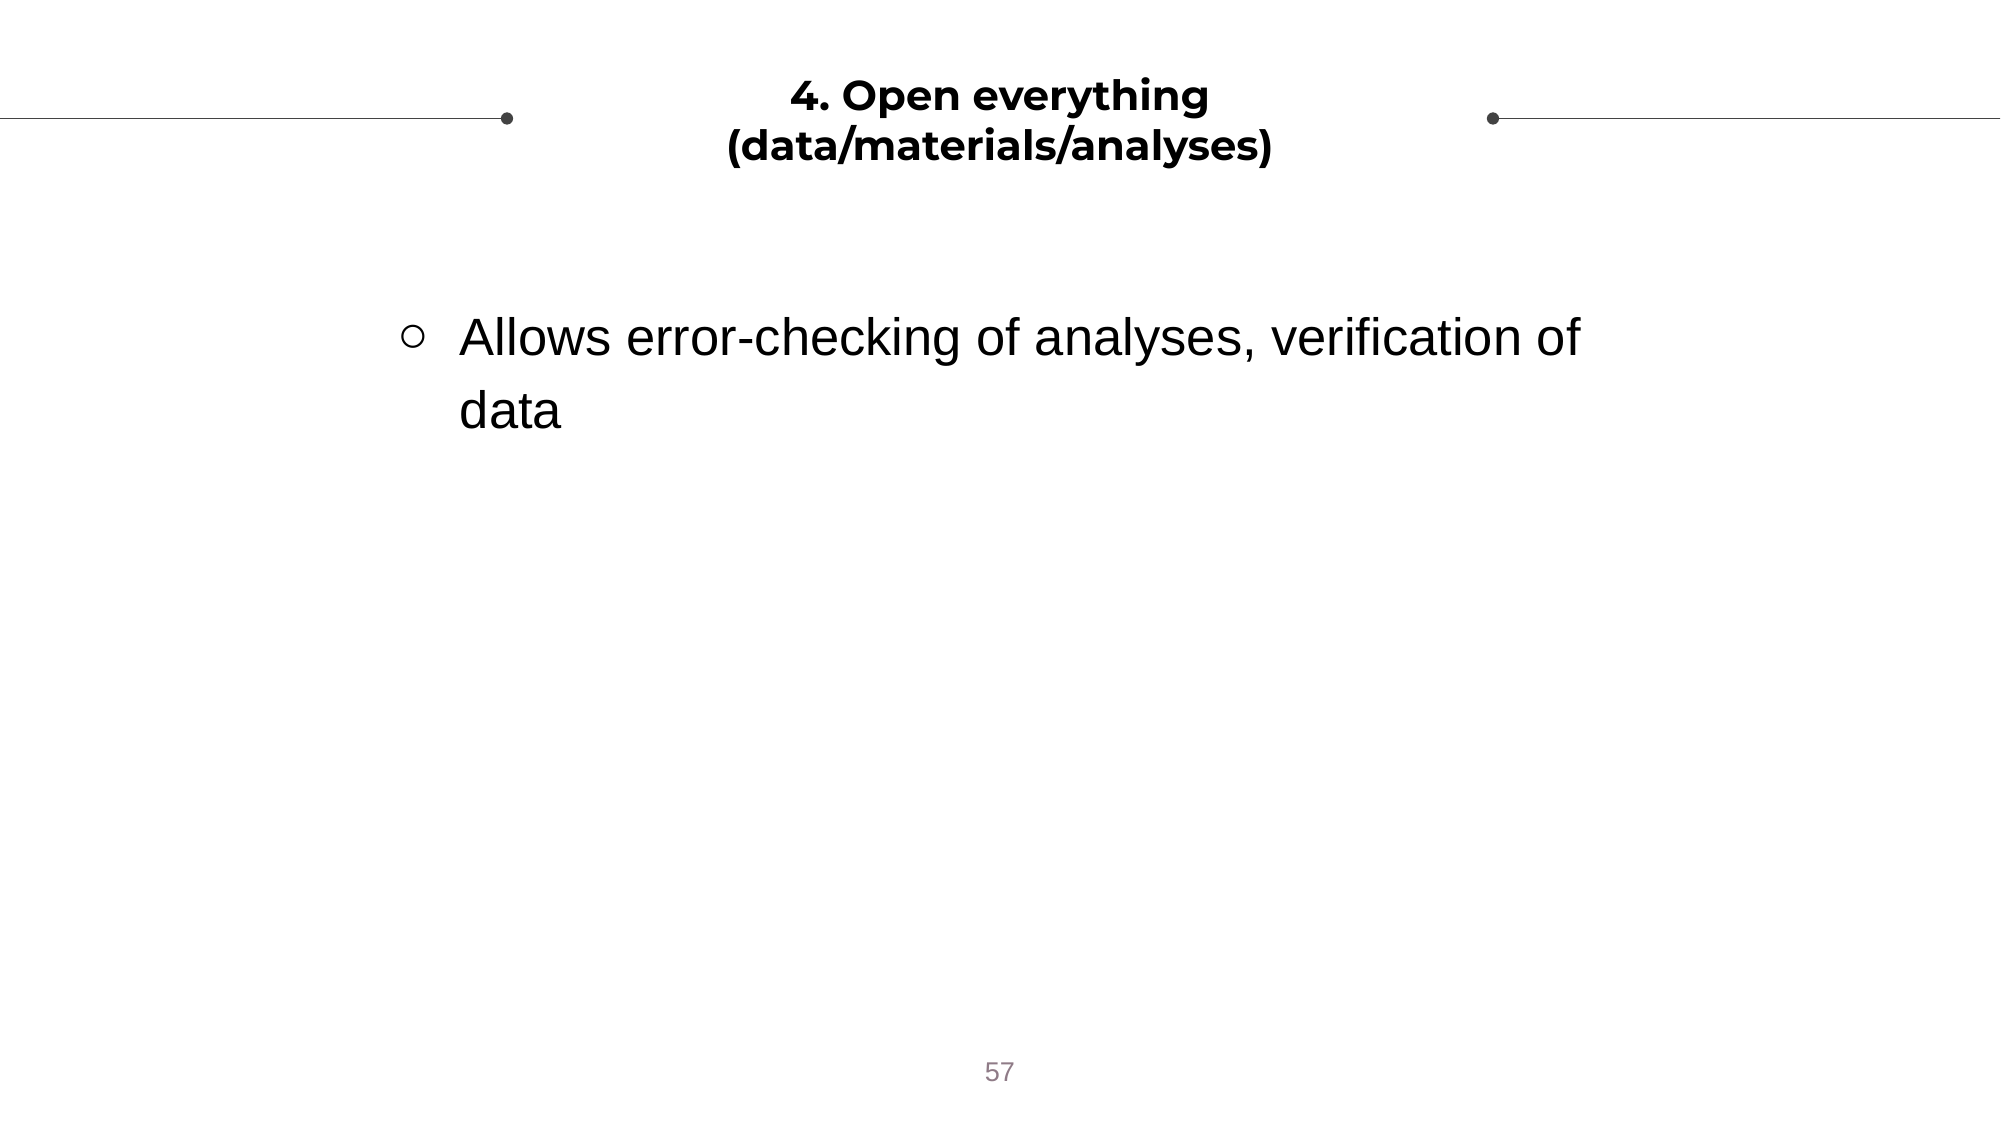

# 4. Open everything (data/materials/analyses)

Allows error-checking of analyses, verification of data

57